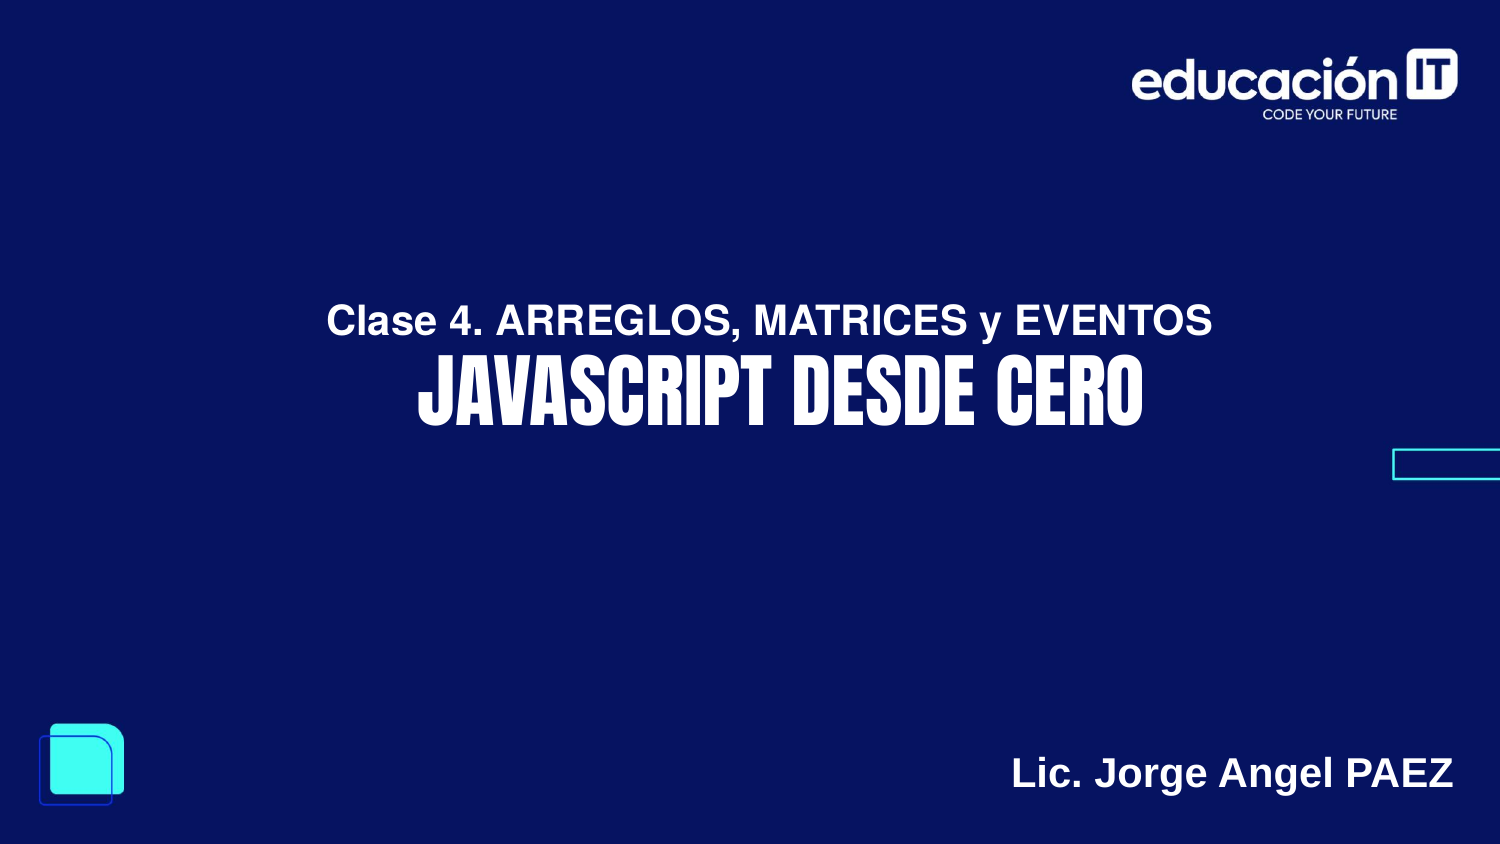

Clase 4. ARREGLOS, MATRICES y EVENTOS
JAVASCRIPT DESDE CERO

Lic. Jorge Angel PAEZ